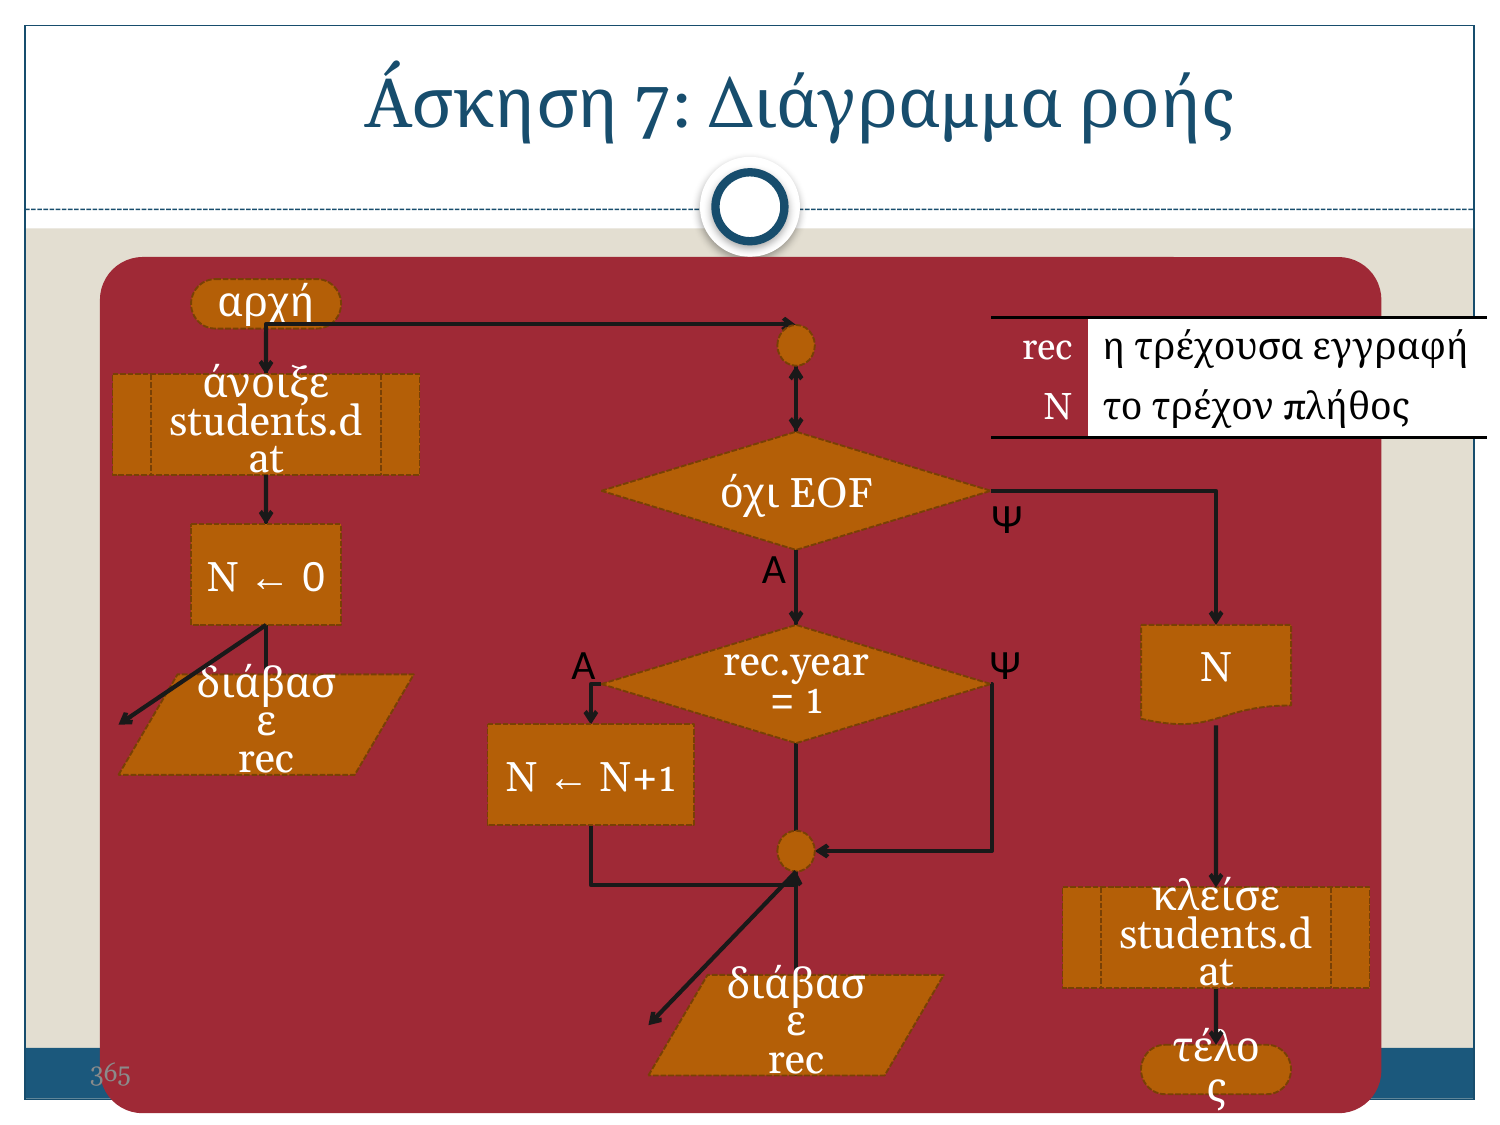

Άσκηση 7: Διάγραμμα ροής

αρχή
| rec | η τρέχουσα εγγραφή |
| --- | --- |
| N | το τρέχον πλήθος |

άνοιξε
students.dat
όχι EOF
Ψ
N ← 0
Α
rec.year = 1
N
Α
Ψ
διάβασε
rec
N ← N+1

κλείσε
students.dat
διάβασε
rec
365
τέλος